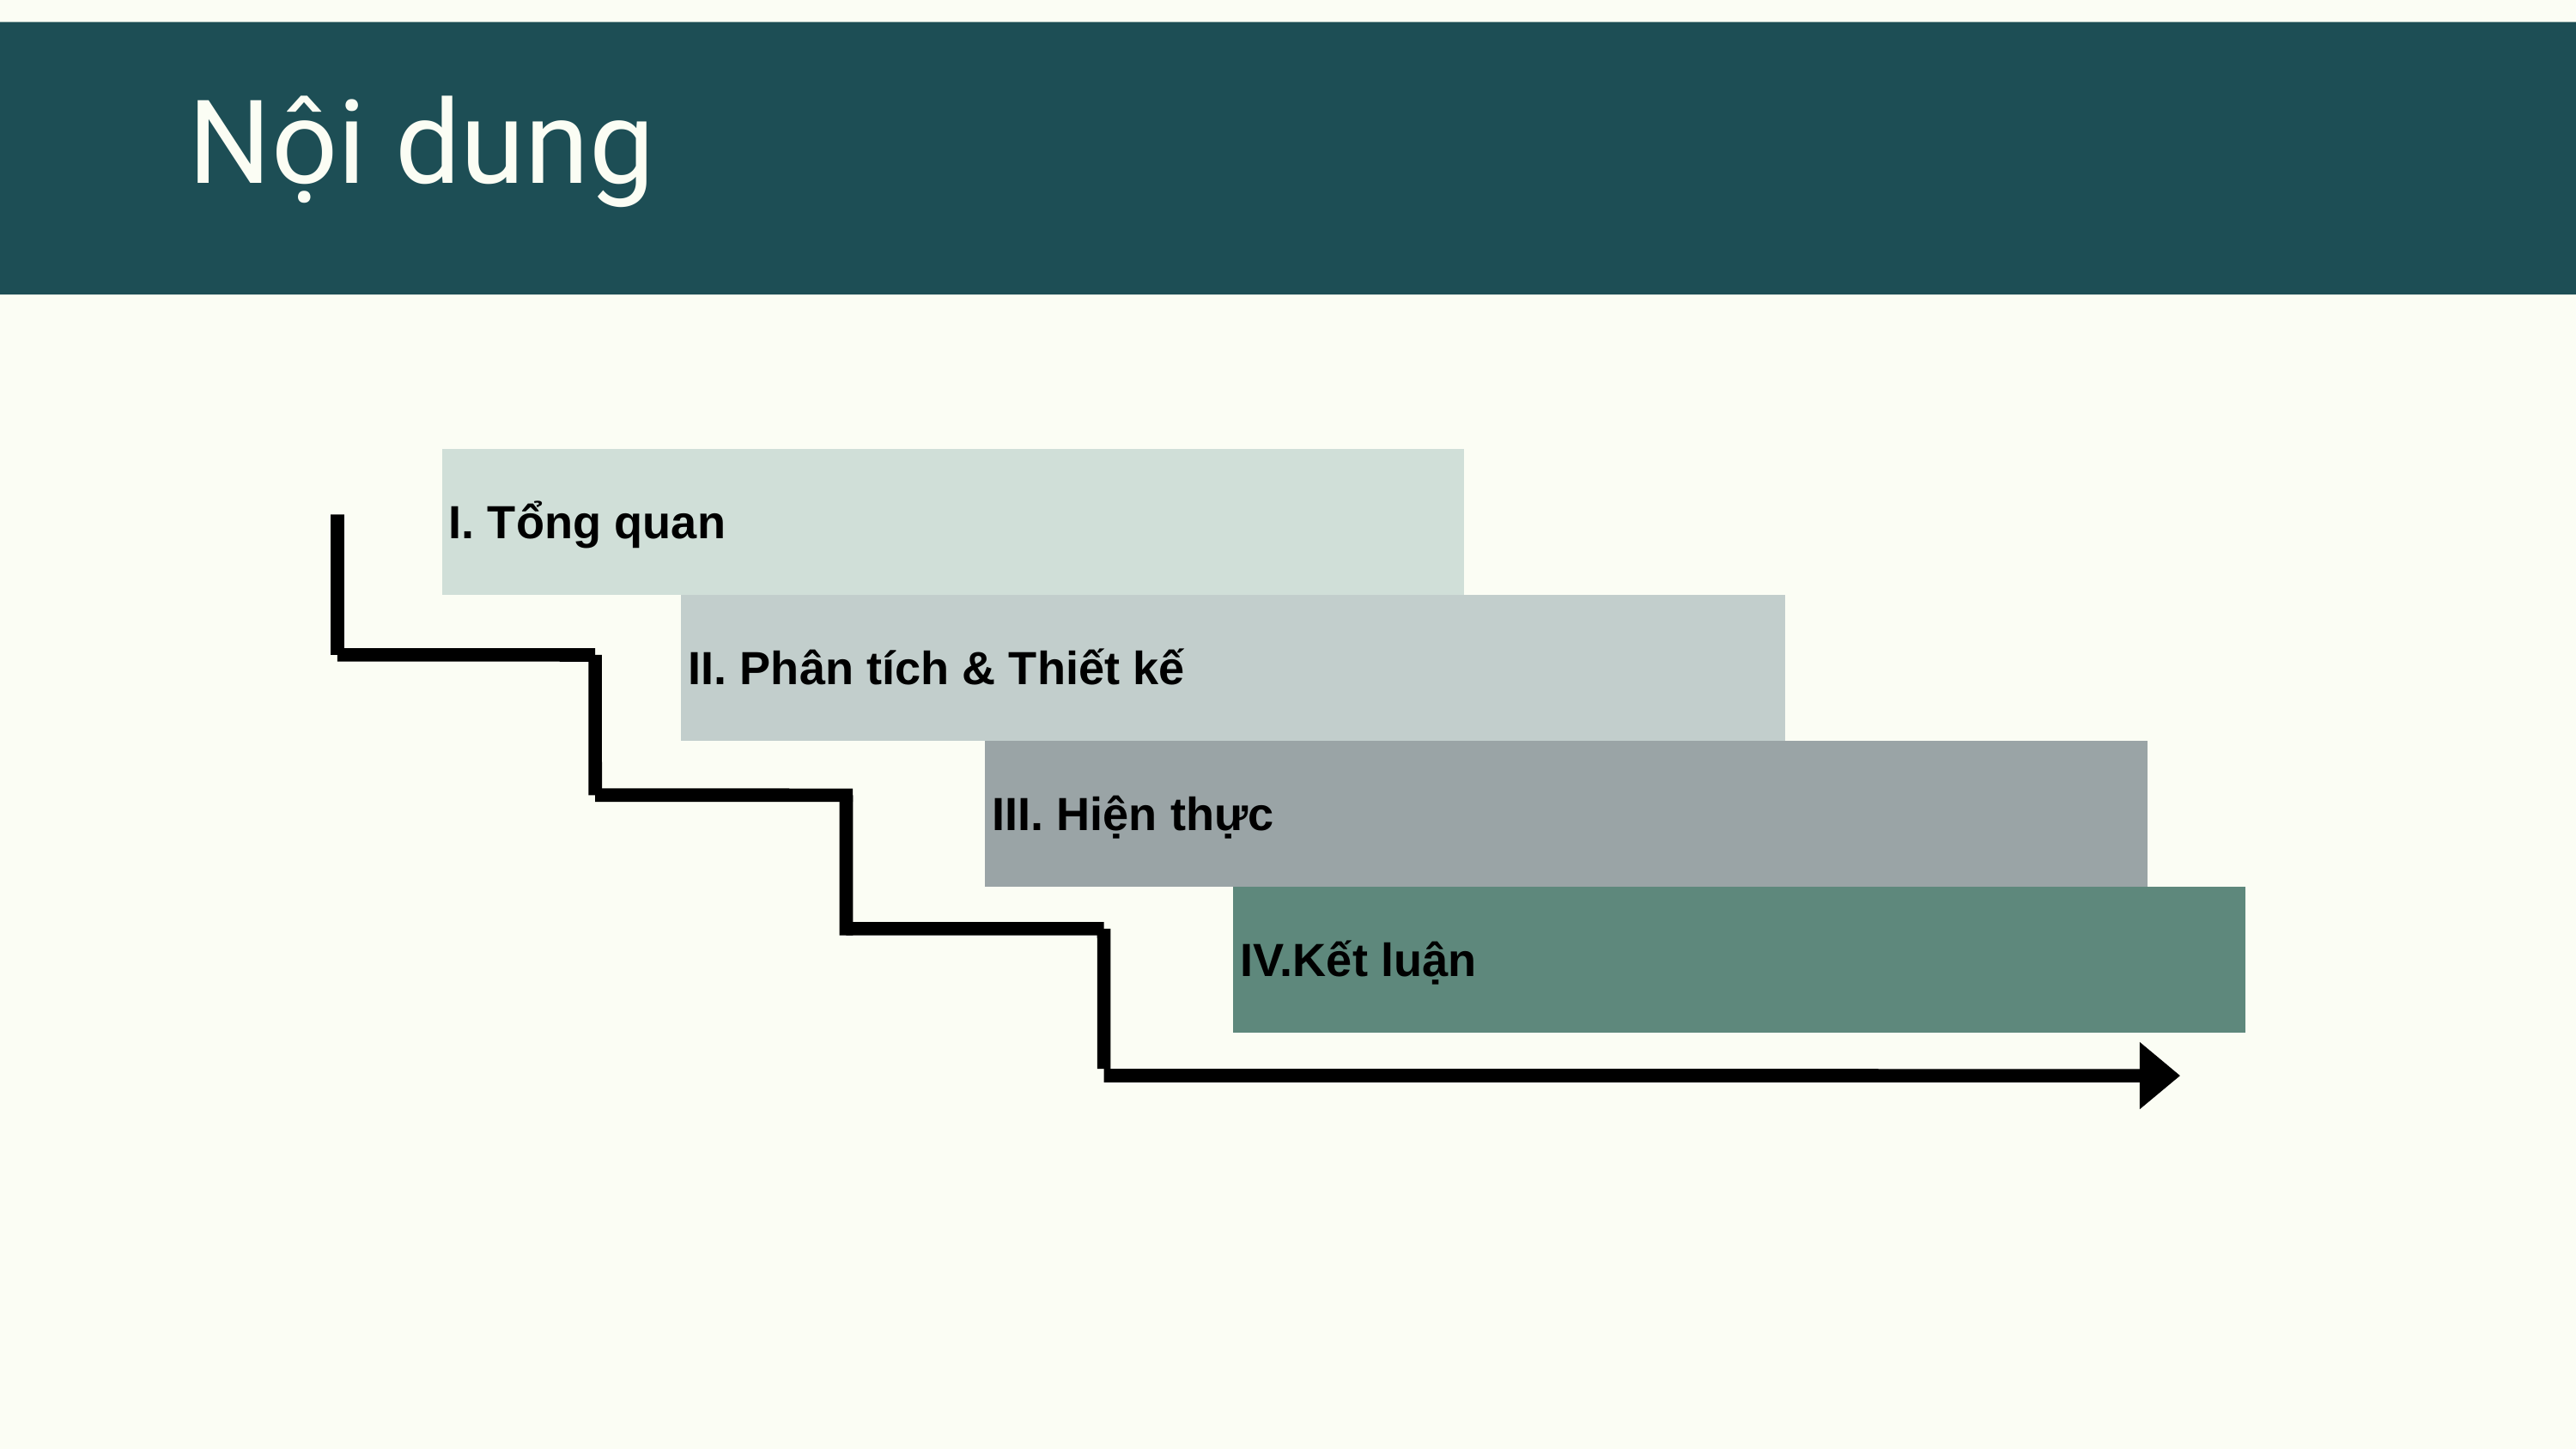

Nội dung

I. Tổng quan

II. Phân tích & Thiết kế

III. Hiện thực

IV.Kết luận